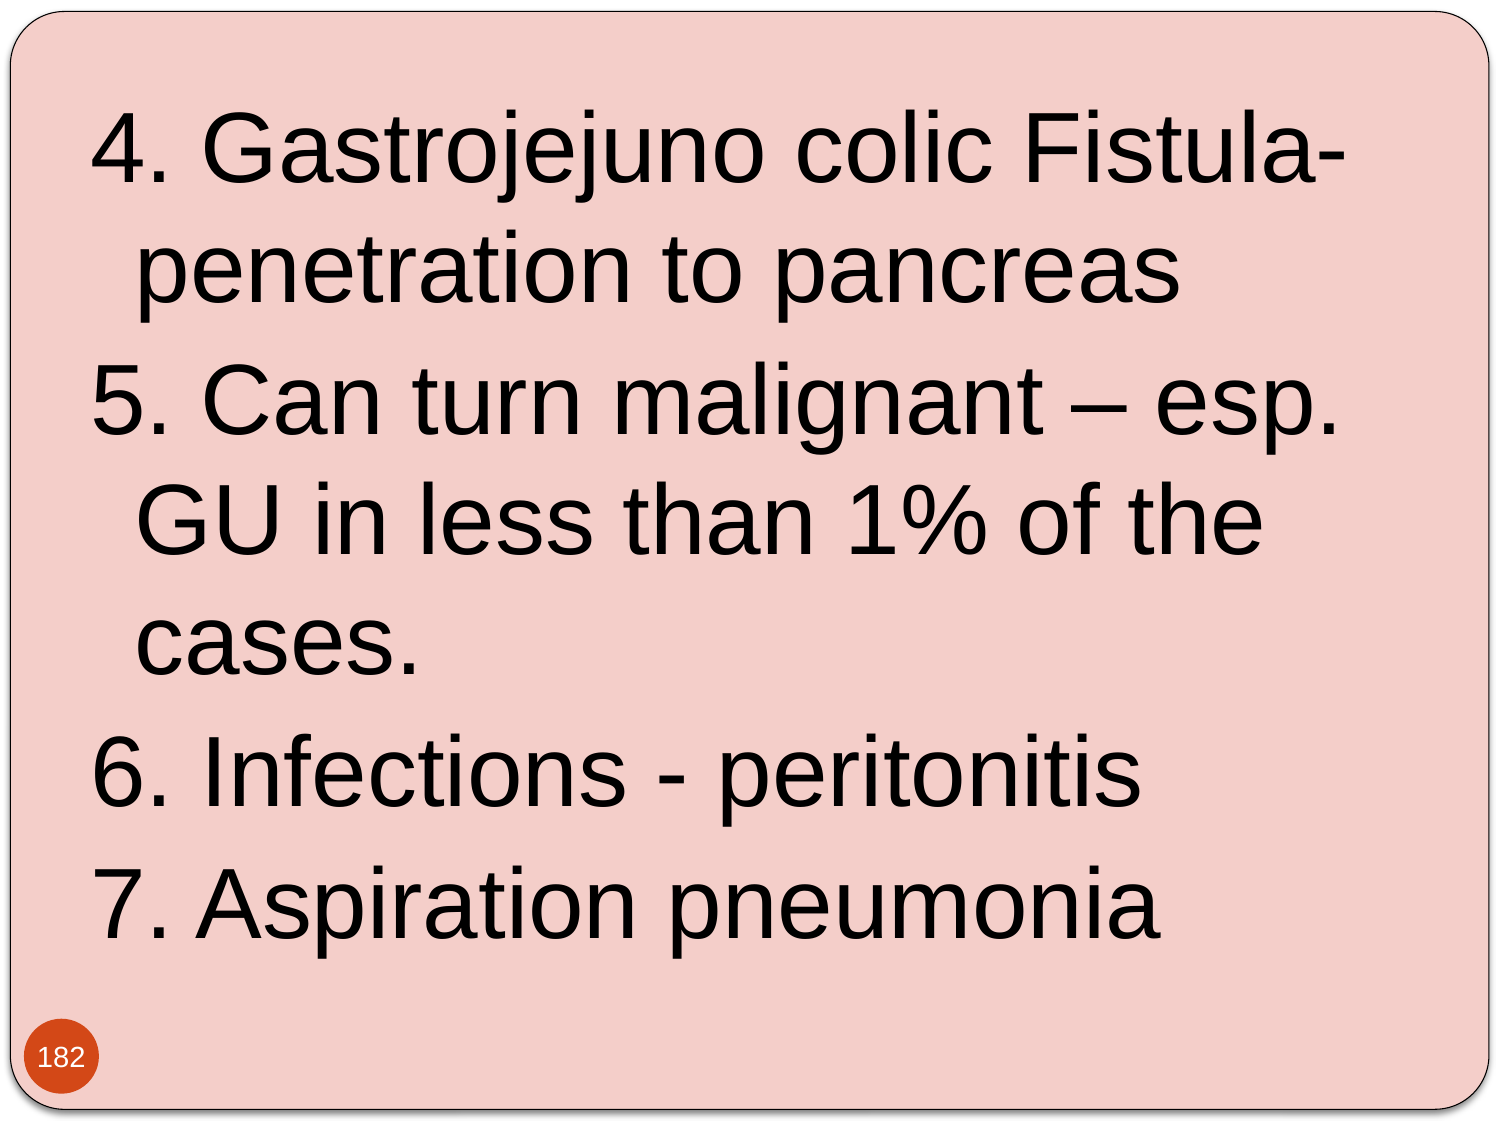

4. Gastrojejuno colic Fistula-penetration to pancreas
5. Can turn malignant – esp. GU in less than 1% of the cases.
6. Infections - peritonitis
7. Aspiration pneumonia
182